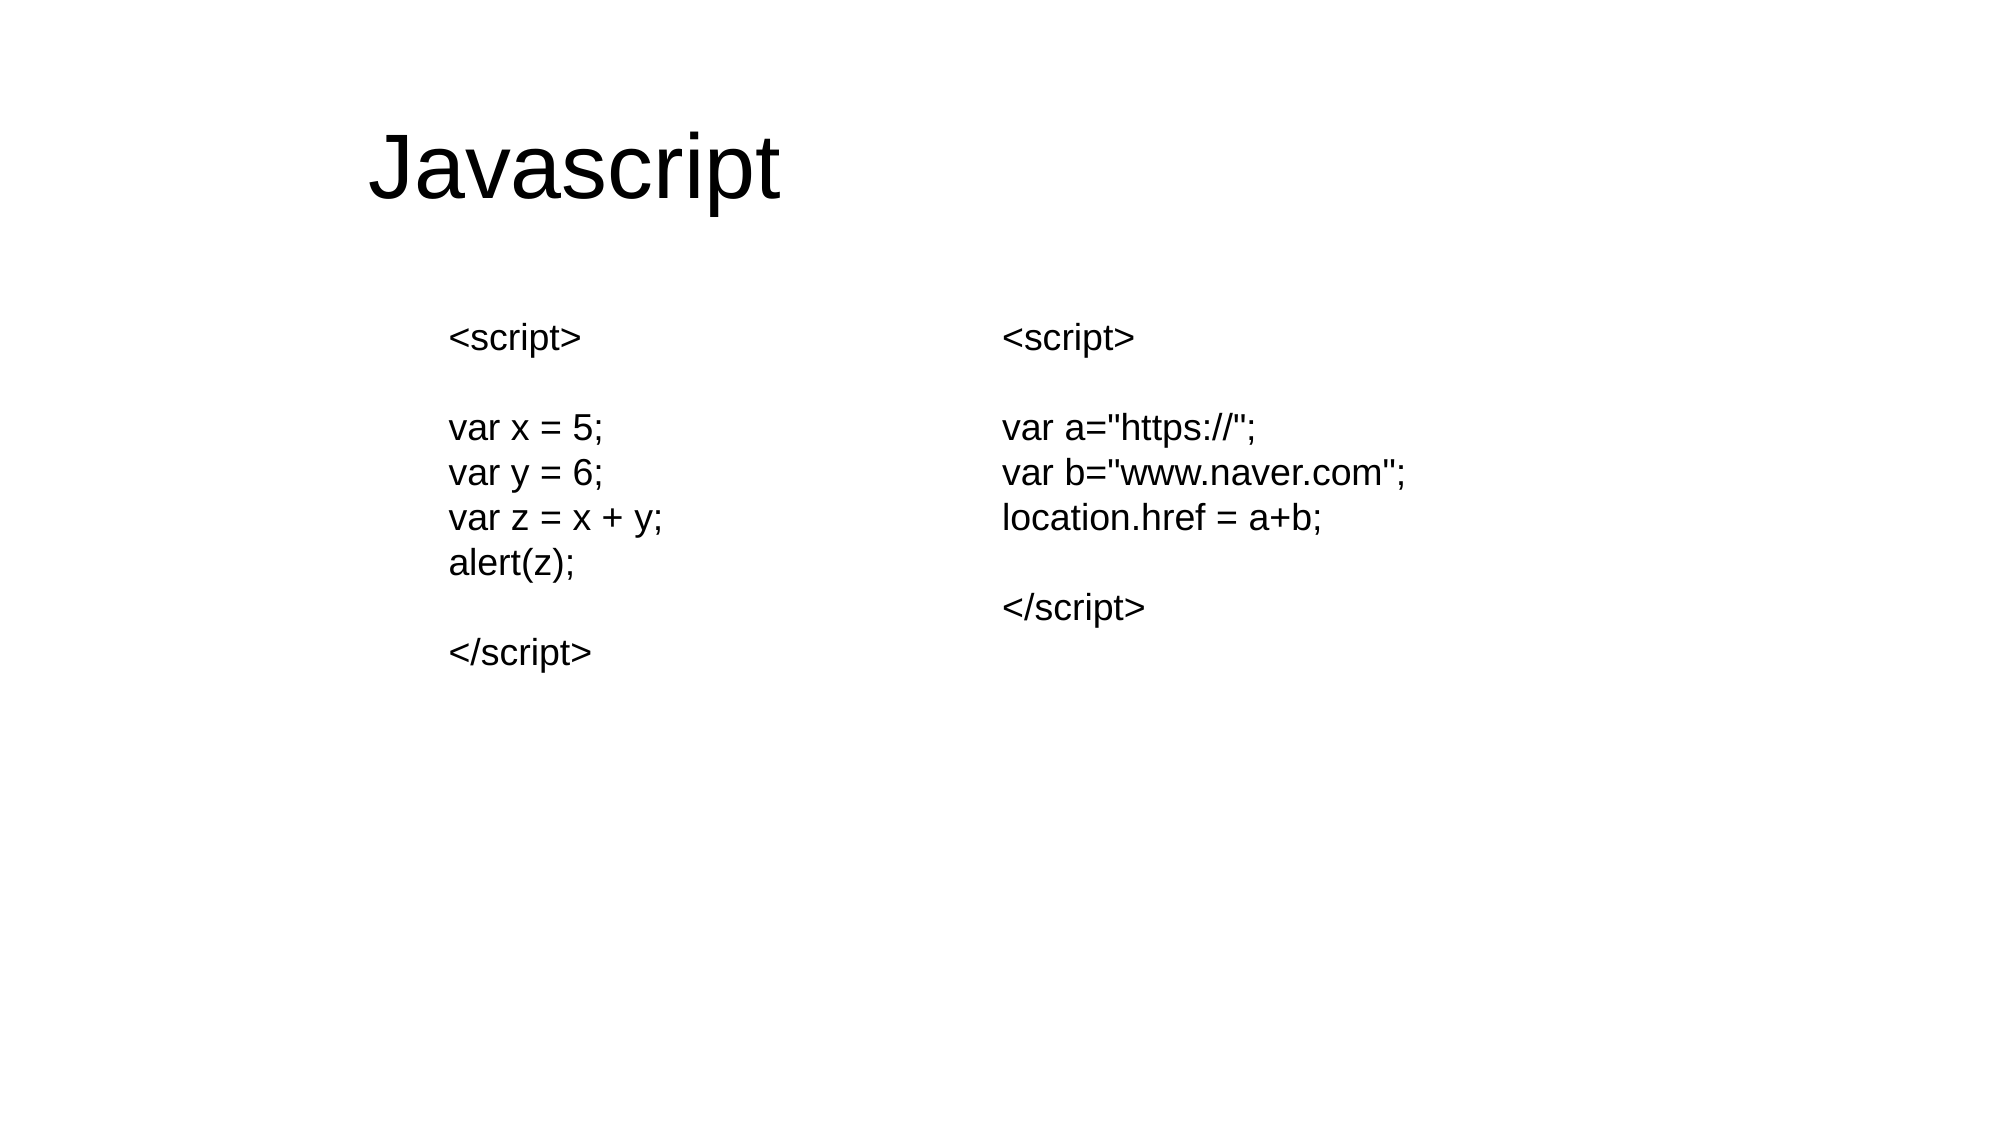

# Javascript
<script>

var x = 5;
var y = 6;
var z = x + y;
alert(z);

</script>
<script>

var a="https://";
var b="www.naver.com";
location.href = a+b;

</script>